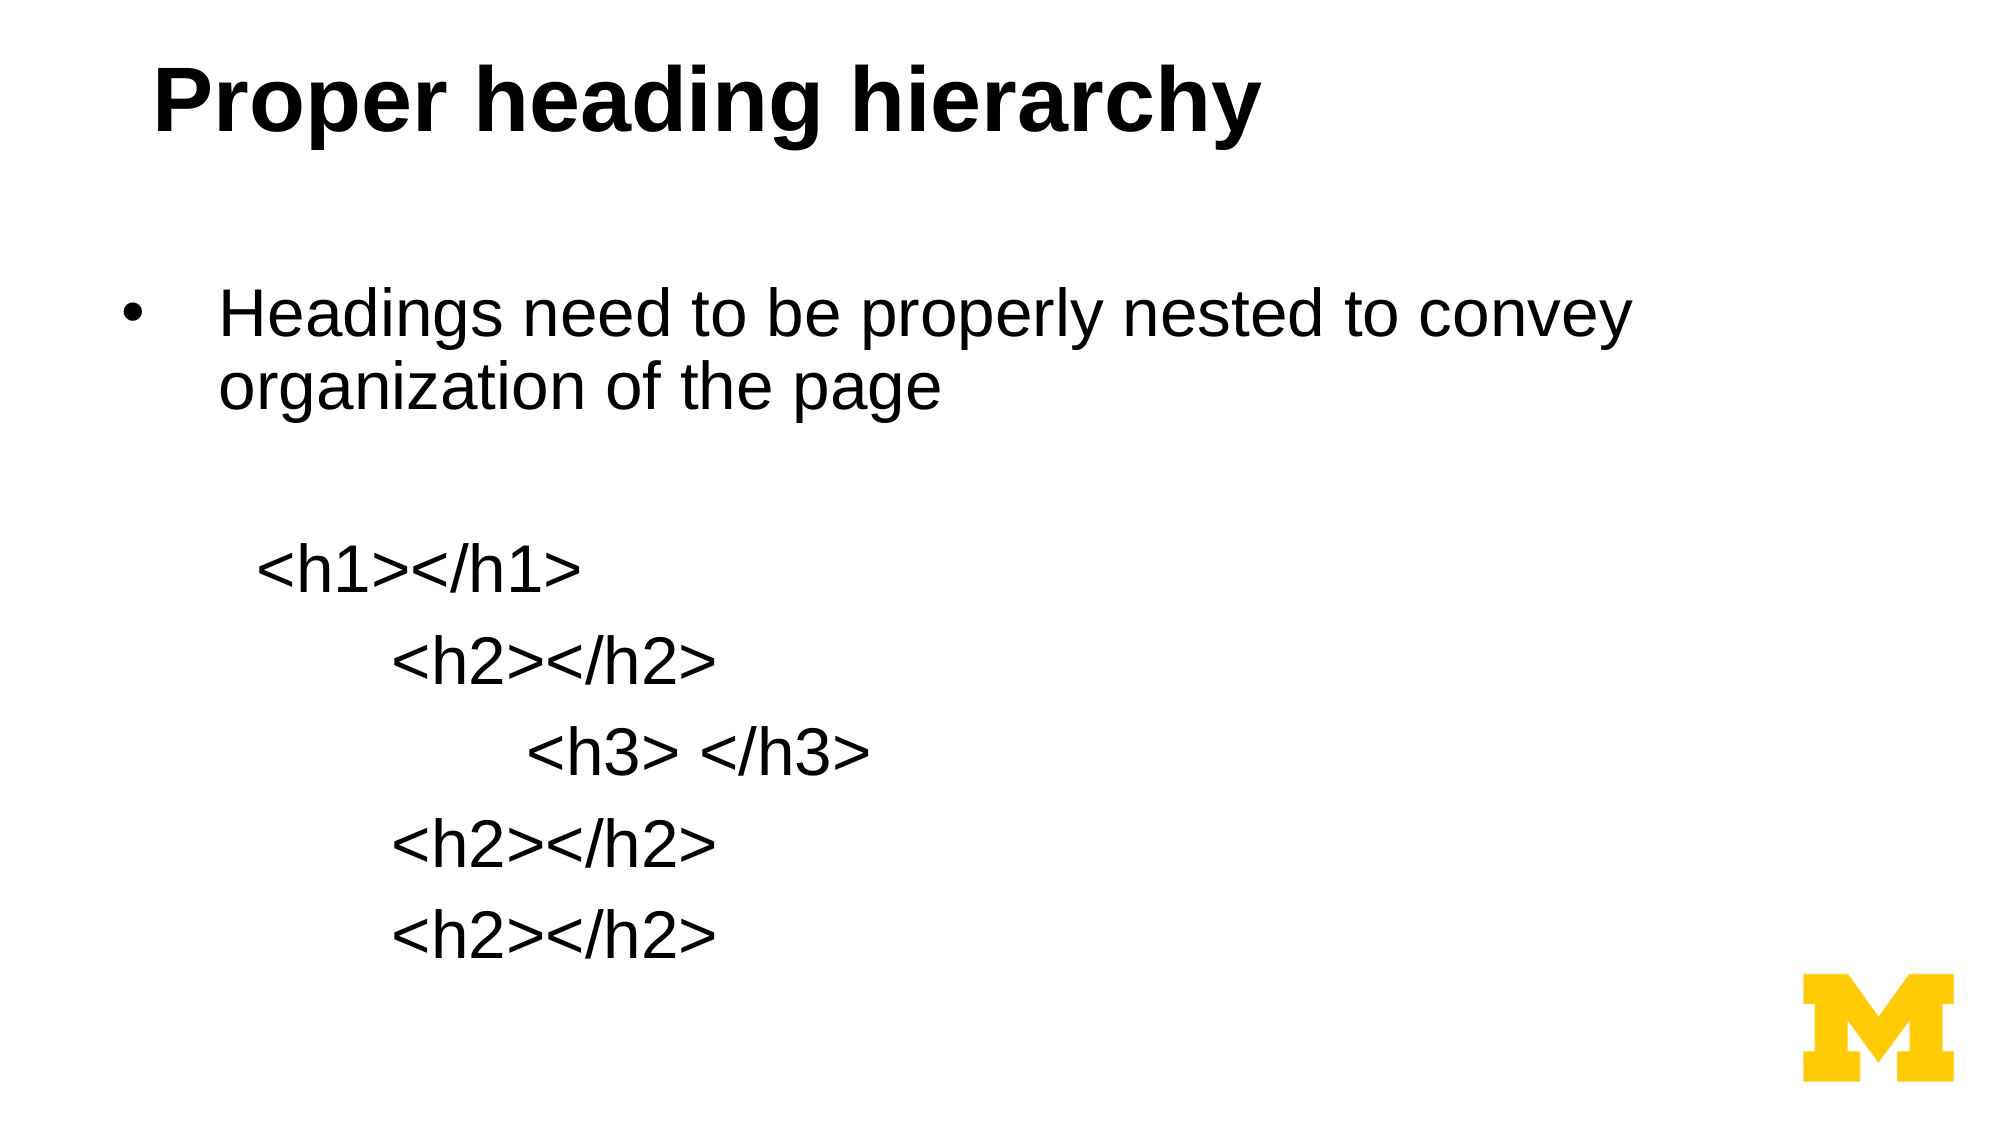

# Proper heading hierarchy
Headings need to be properly nested to convey organization of the page

	<h1></h1>
		<h2></h2>
			<h3> </h3>
		<h2></h2>
		<h2></h2>